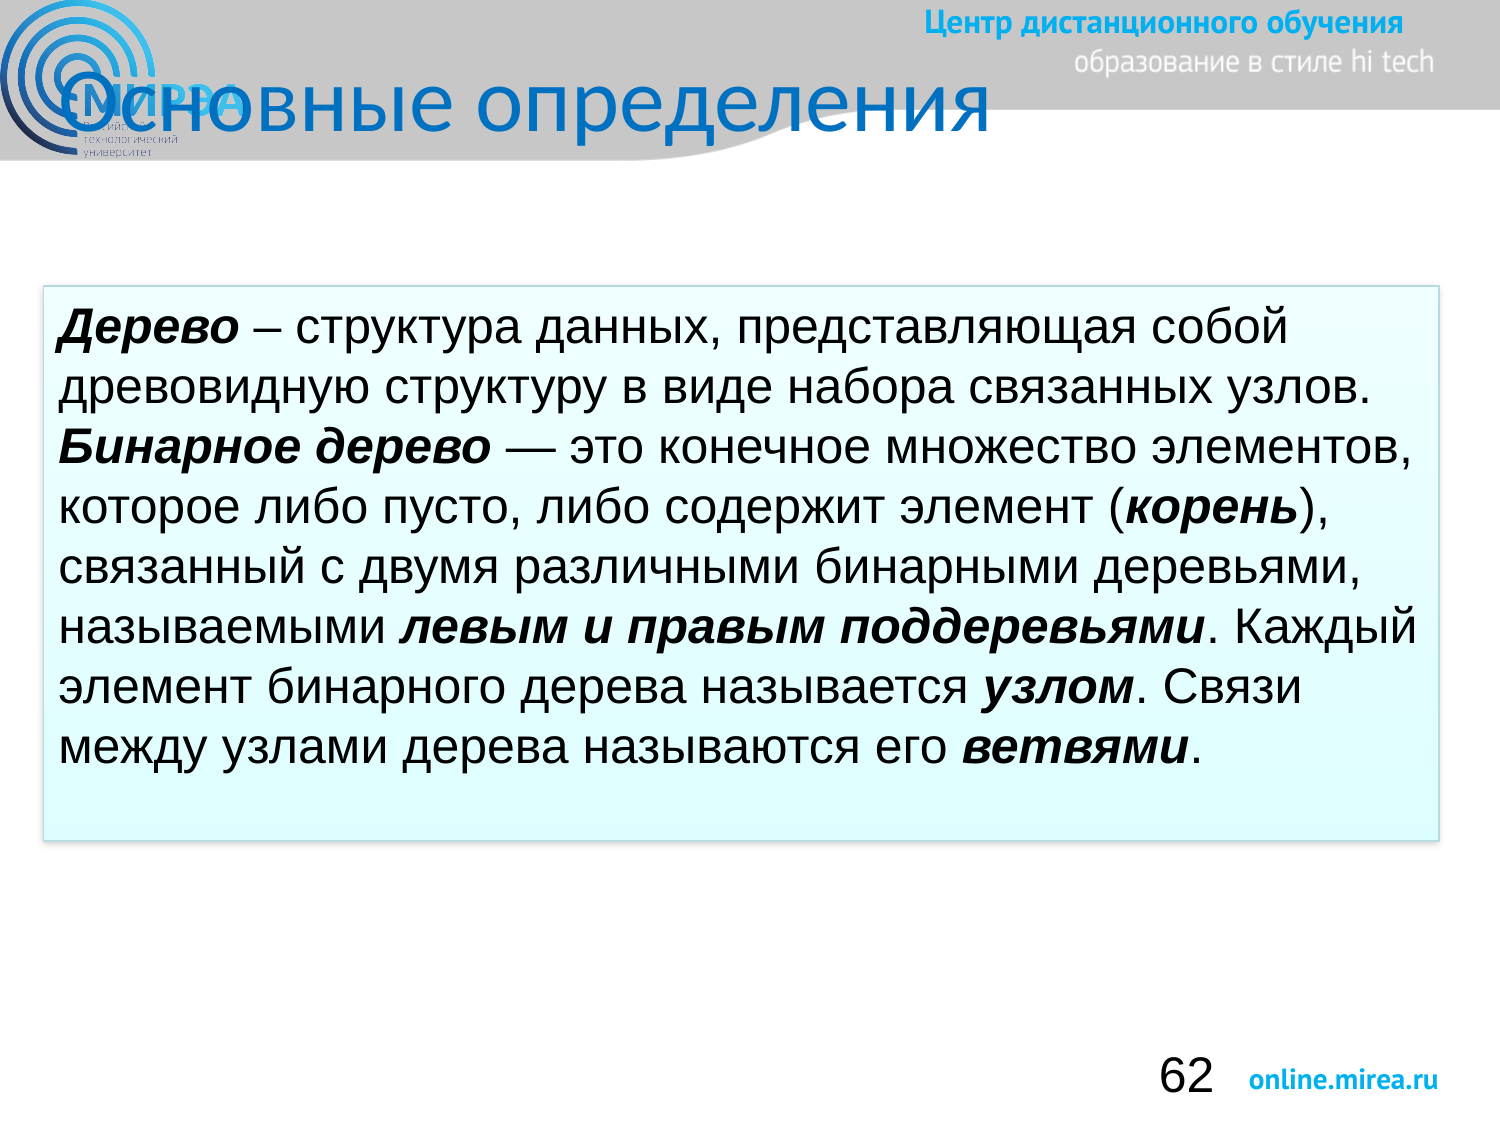

# Основные определения
Дерево – структура данных, представляющая собой древовидную структуру в виде набора связанных узлов.
Бинарное дерево — это конечное множество элементов, которое либо пусто, либо содержит элемент (корень), связанный с двумя различными бинарными деревьями, называемыми левым и правым поддеревьями. Каждый элемент бинарного дерева называется узлом. Связи между узлами дерева называются его ветвями.

62